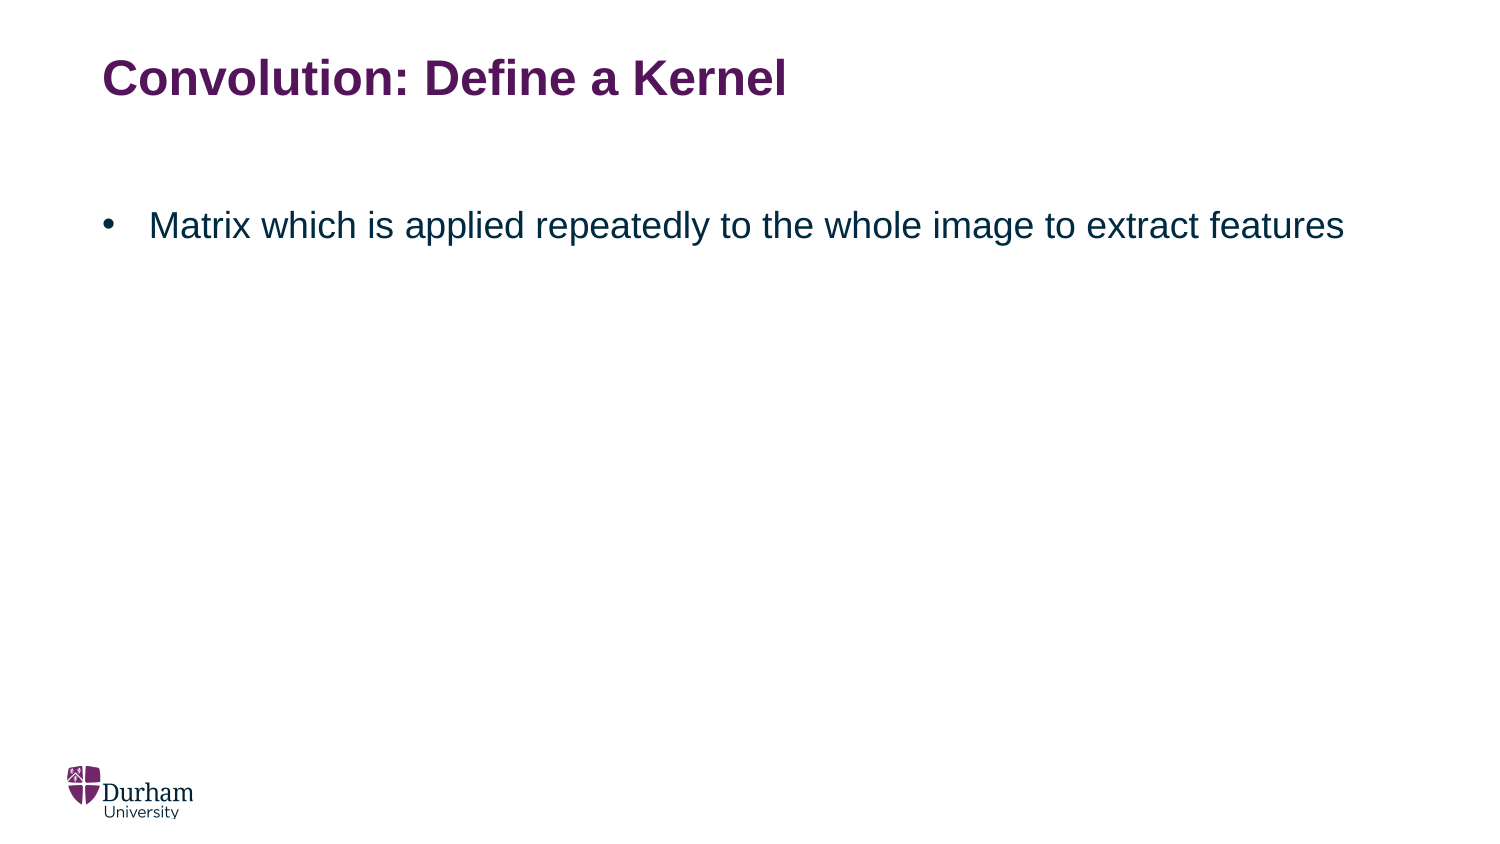

# Convolution: Define a Kernel
Matrix which is applied repeatedly to the whole image to extract features